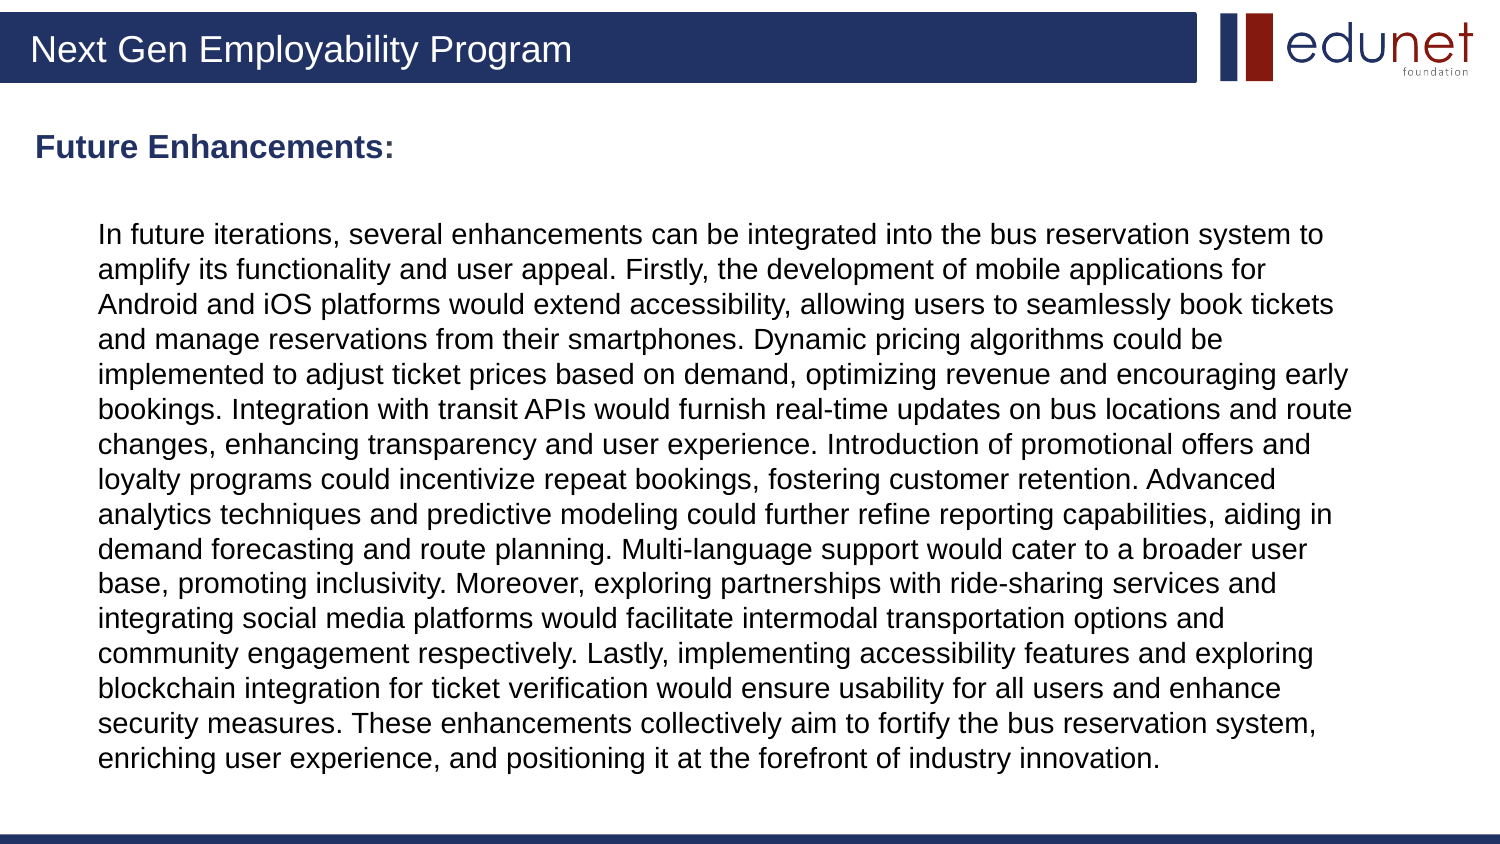

# Future Enhancements:
In future iterations, several enhancements can be integrated into the bus reservation system to amplify its functionality and user appeal. Firstly, the development of mobile applications for Android and iOS platforms would extend accessibility, allowing users to seamlessly book tickets and manage reservations from their smartphones. Dynamic pricing algorithms could be implemented to adjust ticket prices based on demand, optimizing revenue and encouraging early bookings. Integration with transit APIs would furnish real-time updates on bus locations and route changes, enhancing transparency and user experience. Introduction of promotional offers and loyalty programs could incentivize repeat bookings, fostering customer retention. Advanced analytics techniques and predictive modeling could further refine reporting capabilities, aiding in demand forecasting and route planning. Multi-language support would cater to a broader user base, promoting inclusivity. Moreover, exploring partnerships with ride-sharing services and integrating social media platforms would facilitate intermodal transportation options and community engagement respectively. Lastly, implementing accessibility features and exploring blockchain integration for ticket verification would ensure usability for all users and enhance security measures. These enhancements collectively aim to fortify the bus reservation system, enriching user experience, and positioning it at the forefront of industry innovation.